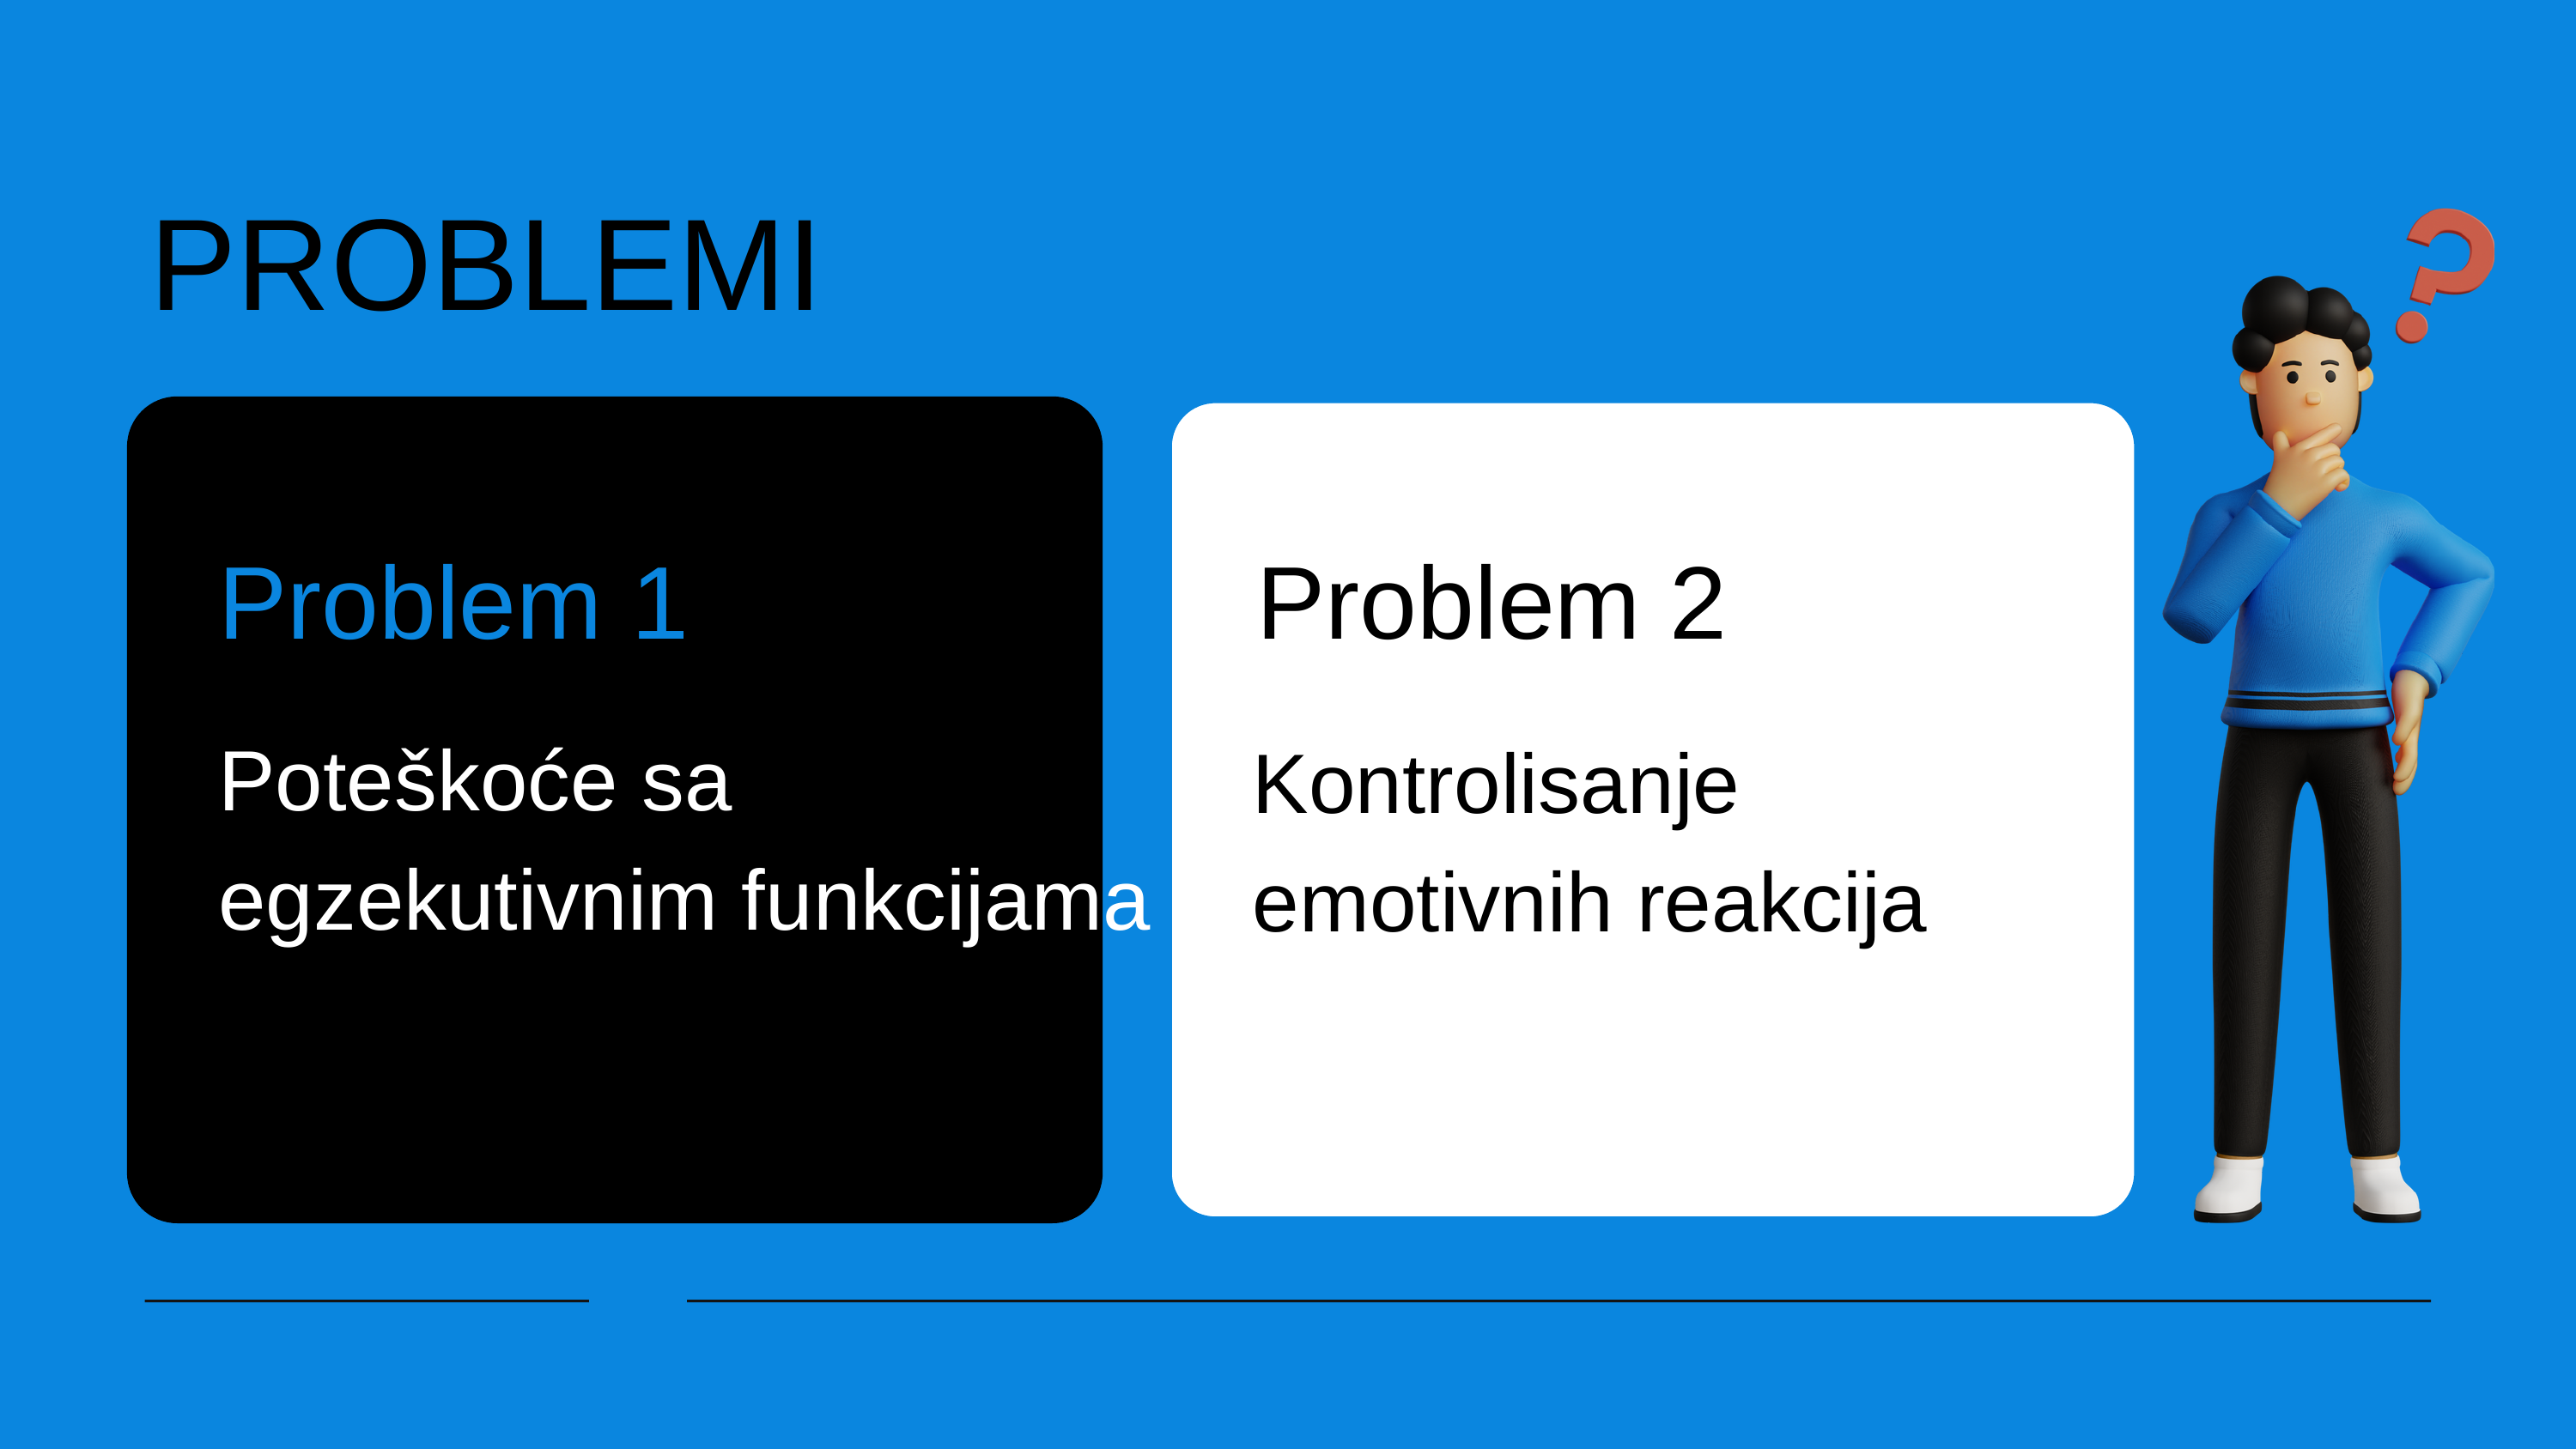

PROBLEMI

Problem 1
Problem 2
Poteškoće sa egzekutivnim funkcijama
Kontrolisanje emotivnih reakcija